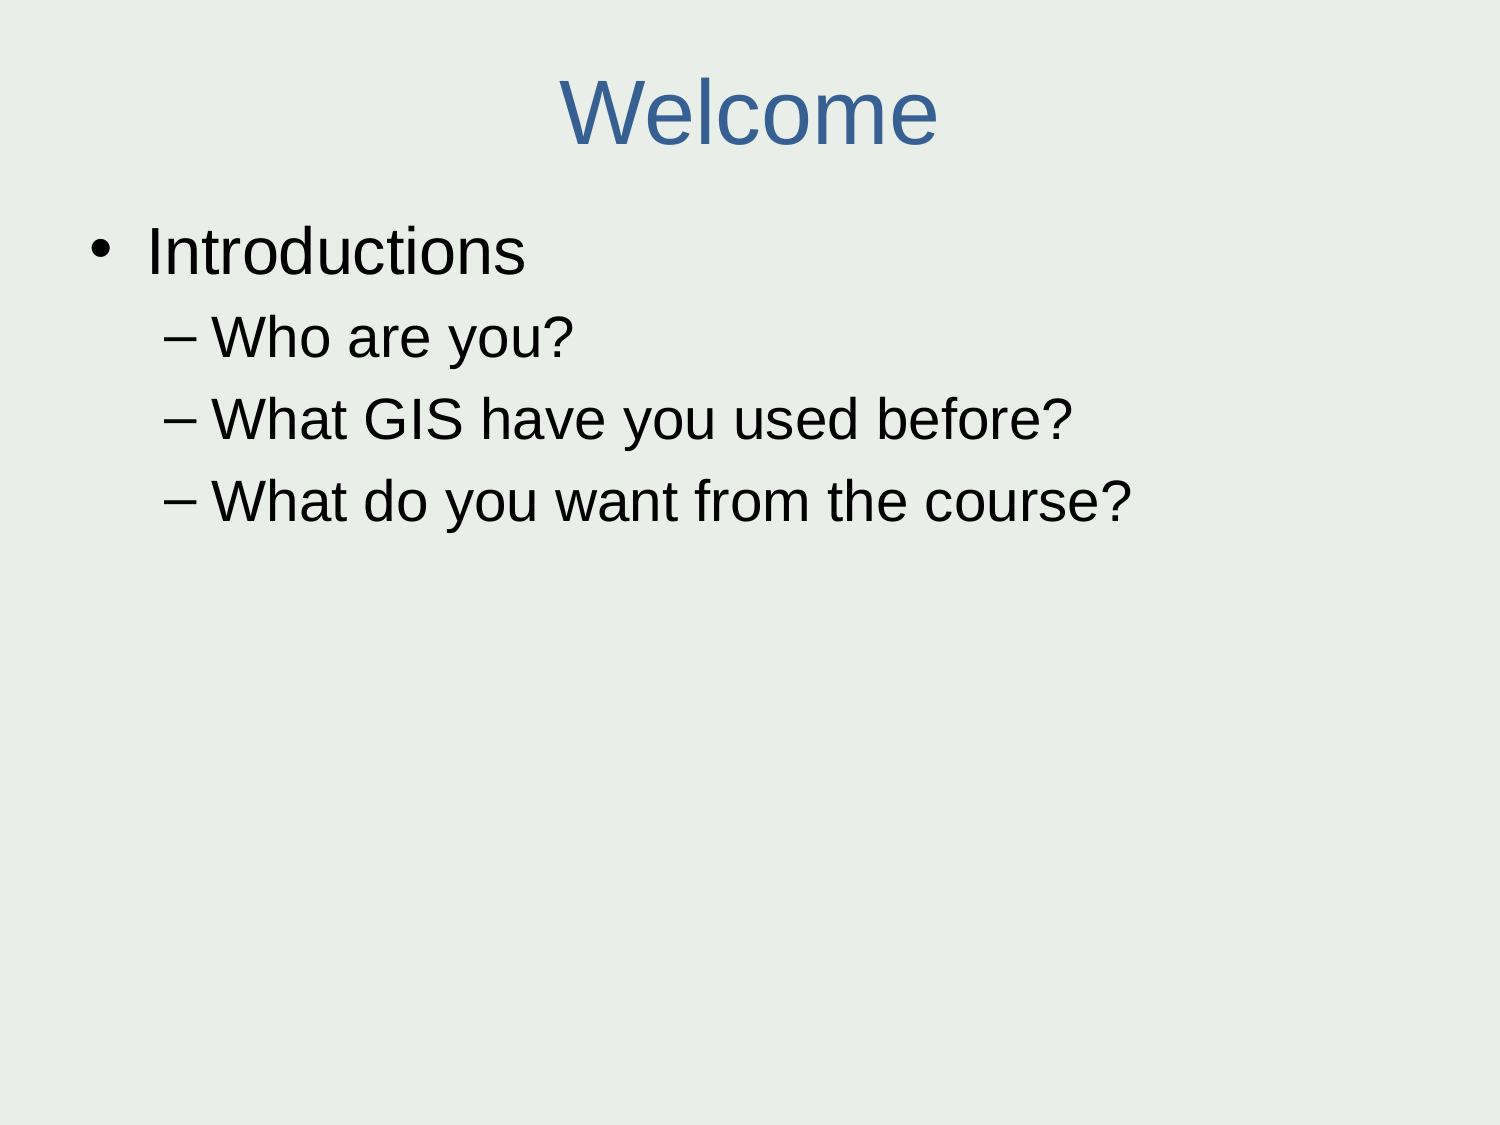

# Welcome
Introductions
Who are you?
What GIS have you used before?
What do you want from the course?